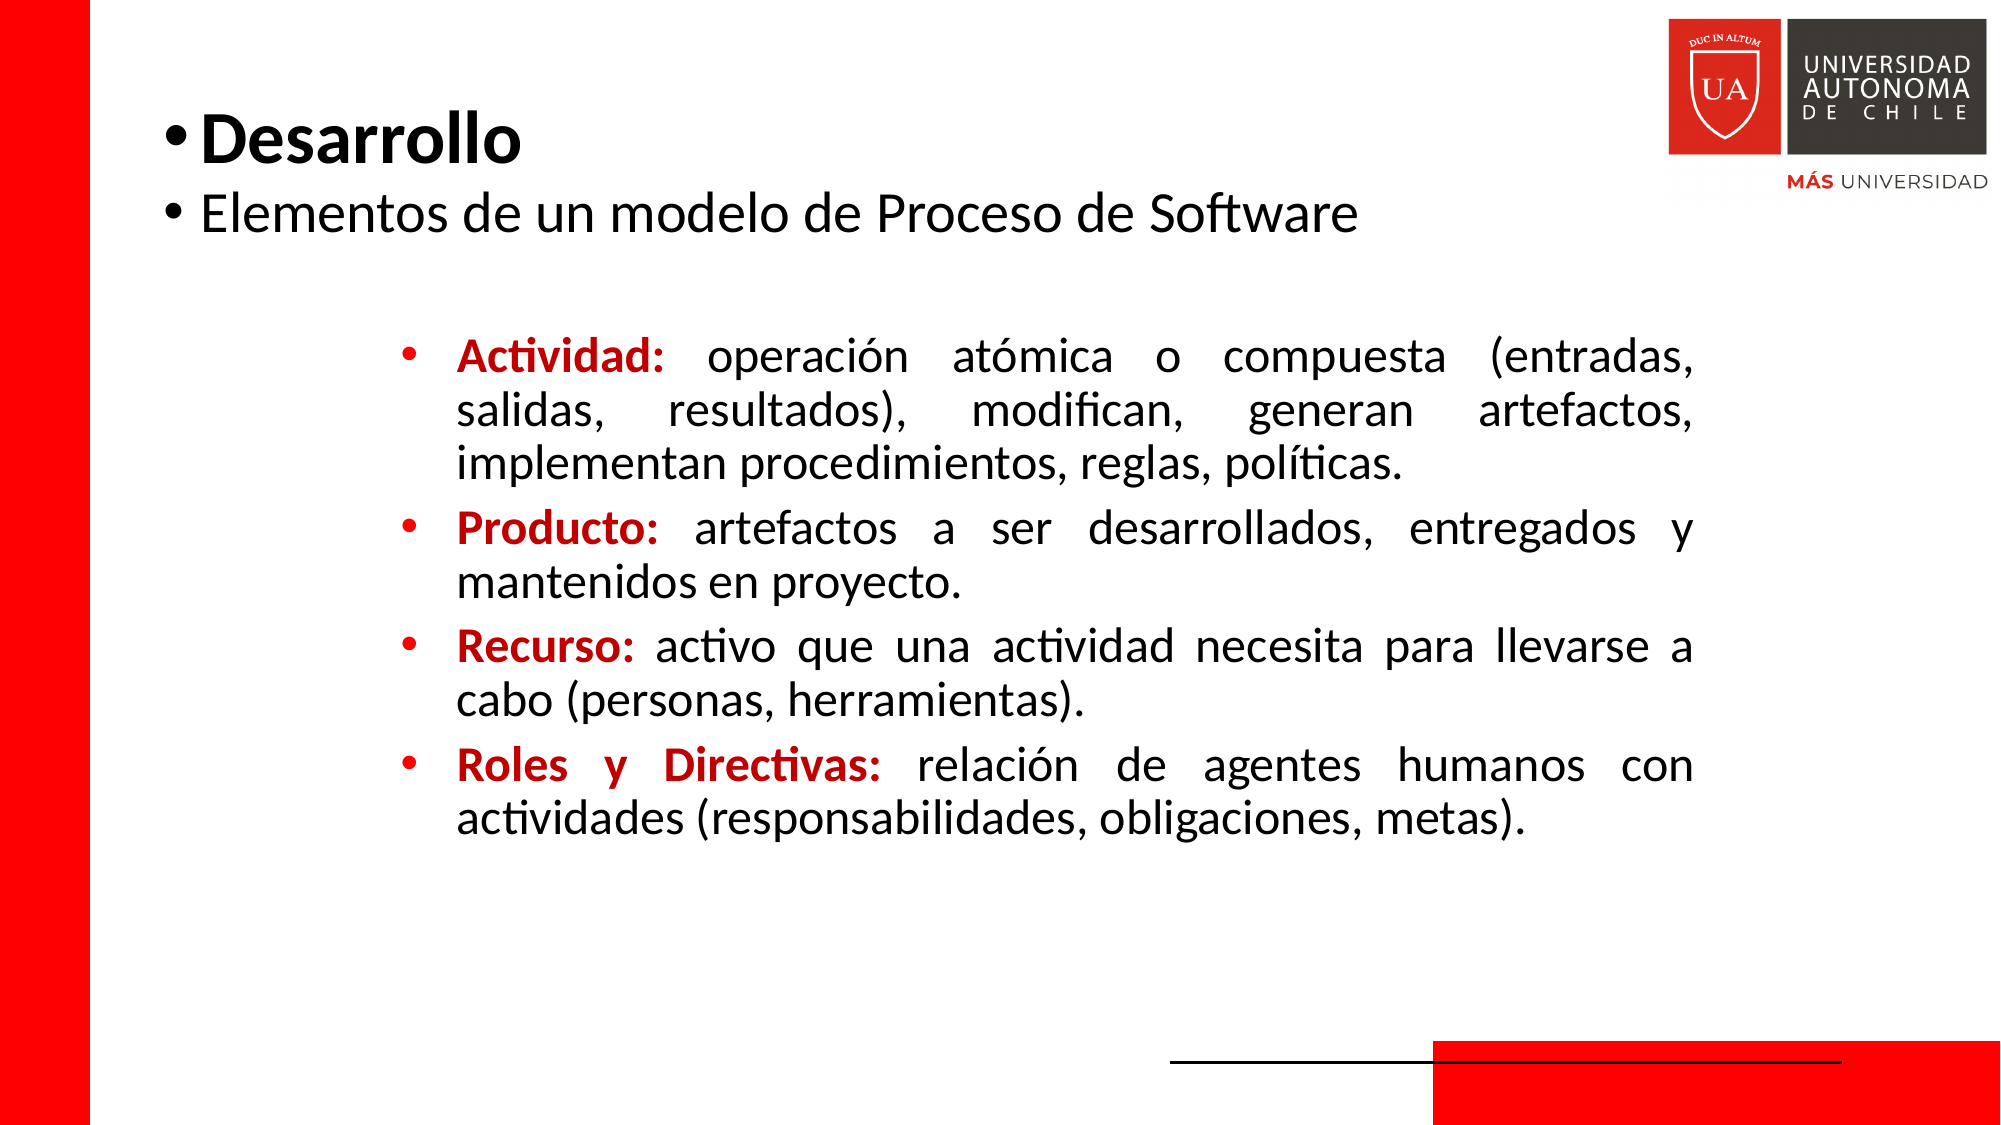

Desarrollo
Elementos de un modelo de Proceso de Software
Actividad: operación atómica o compuesta (entradas, salidas, resultados), modifican, generan artefactos, implementan procedimientos, reglas, políticas.
Producto: artefactos a ser desarrollados, entregados y mantenidos en proyecto.
Recurso: activo que una actividad necesita para llevarse a cabo (personas, herramientas).
Roles y Directivas: relación de agentes humanos con actividades (responsabilidades, obligaciones, metas).

17